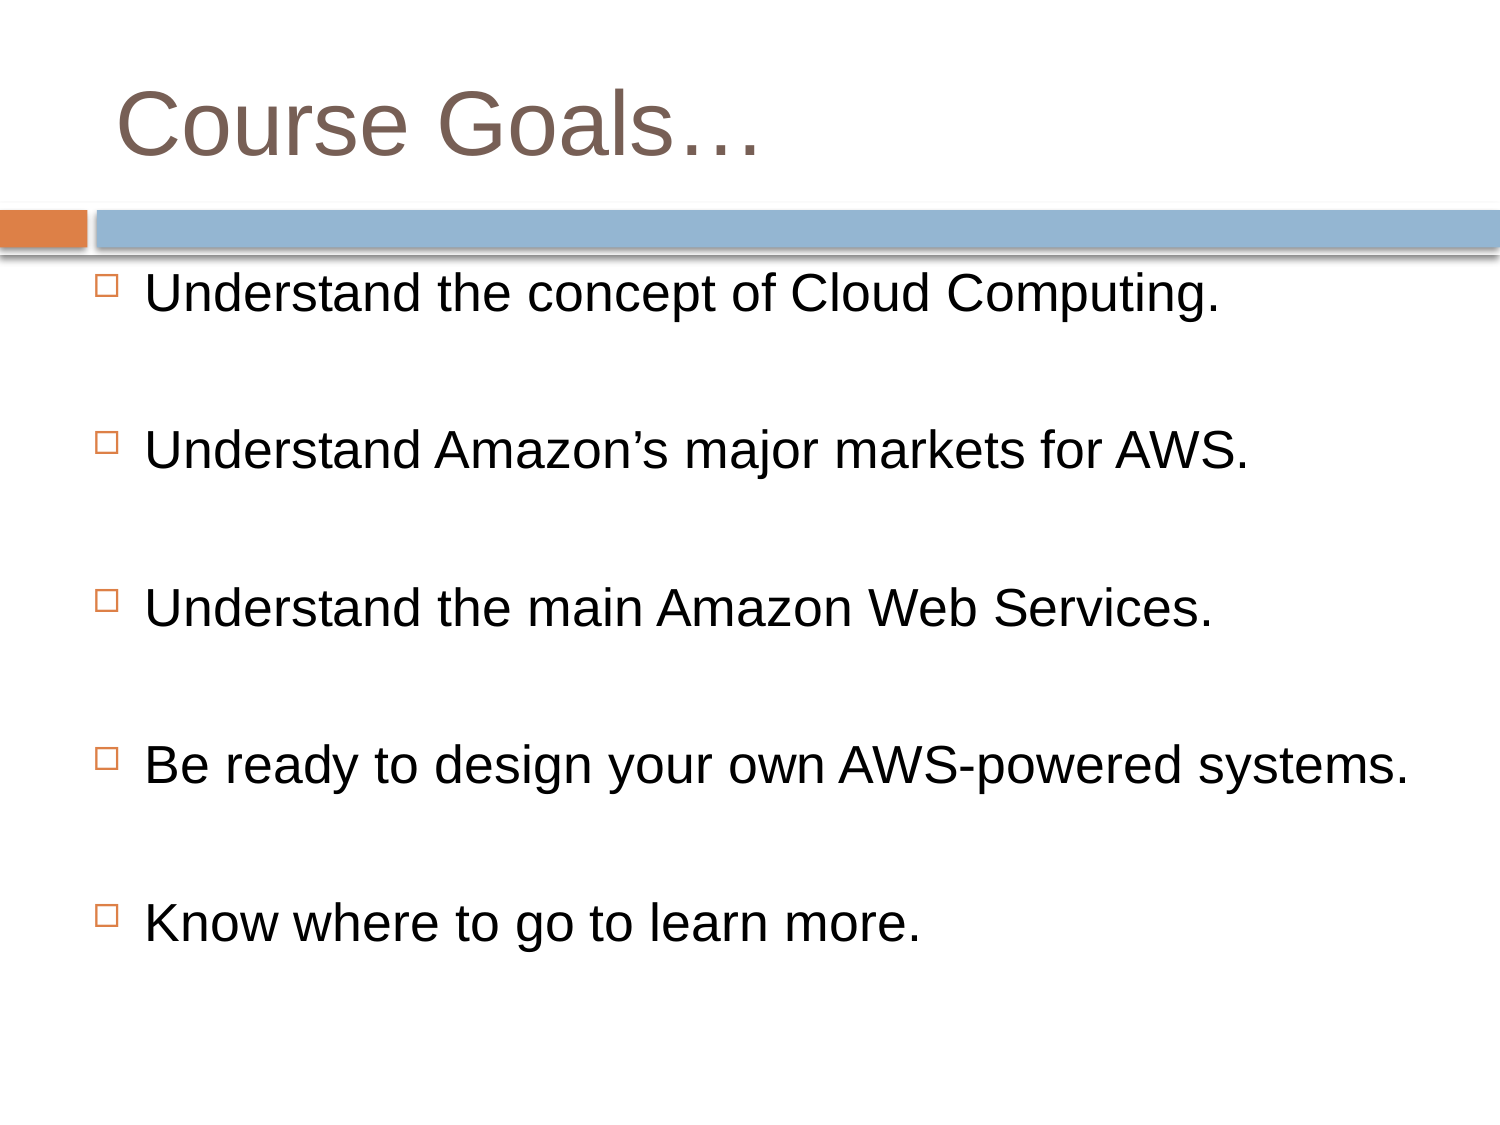

# Course Goals…
Understand the concept of Cloud Computing.

Understand Amazon’s major markets for AWS.

Understand the main Amazon Web Services.

Be ready to design your own AWS-powered systems.

Know where to go to learn more.